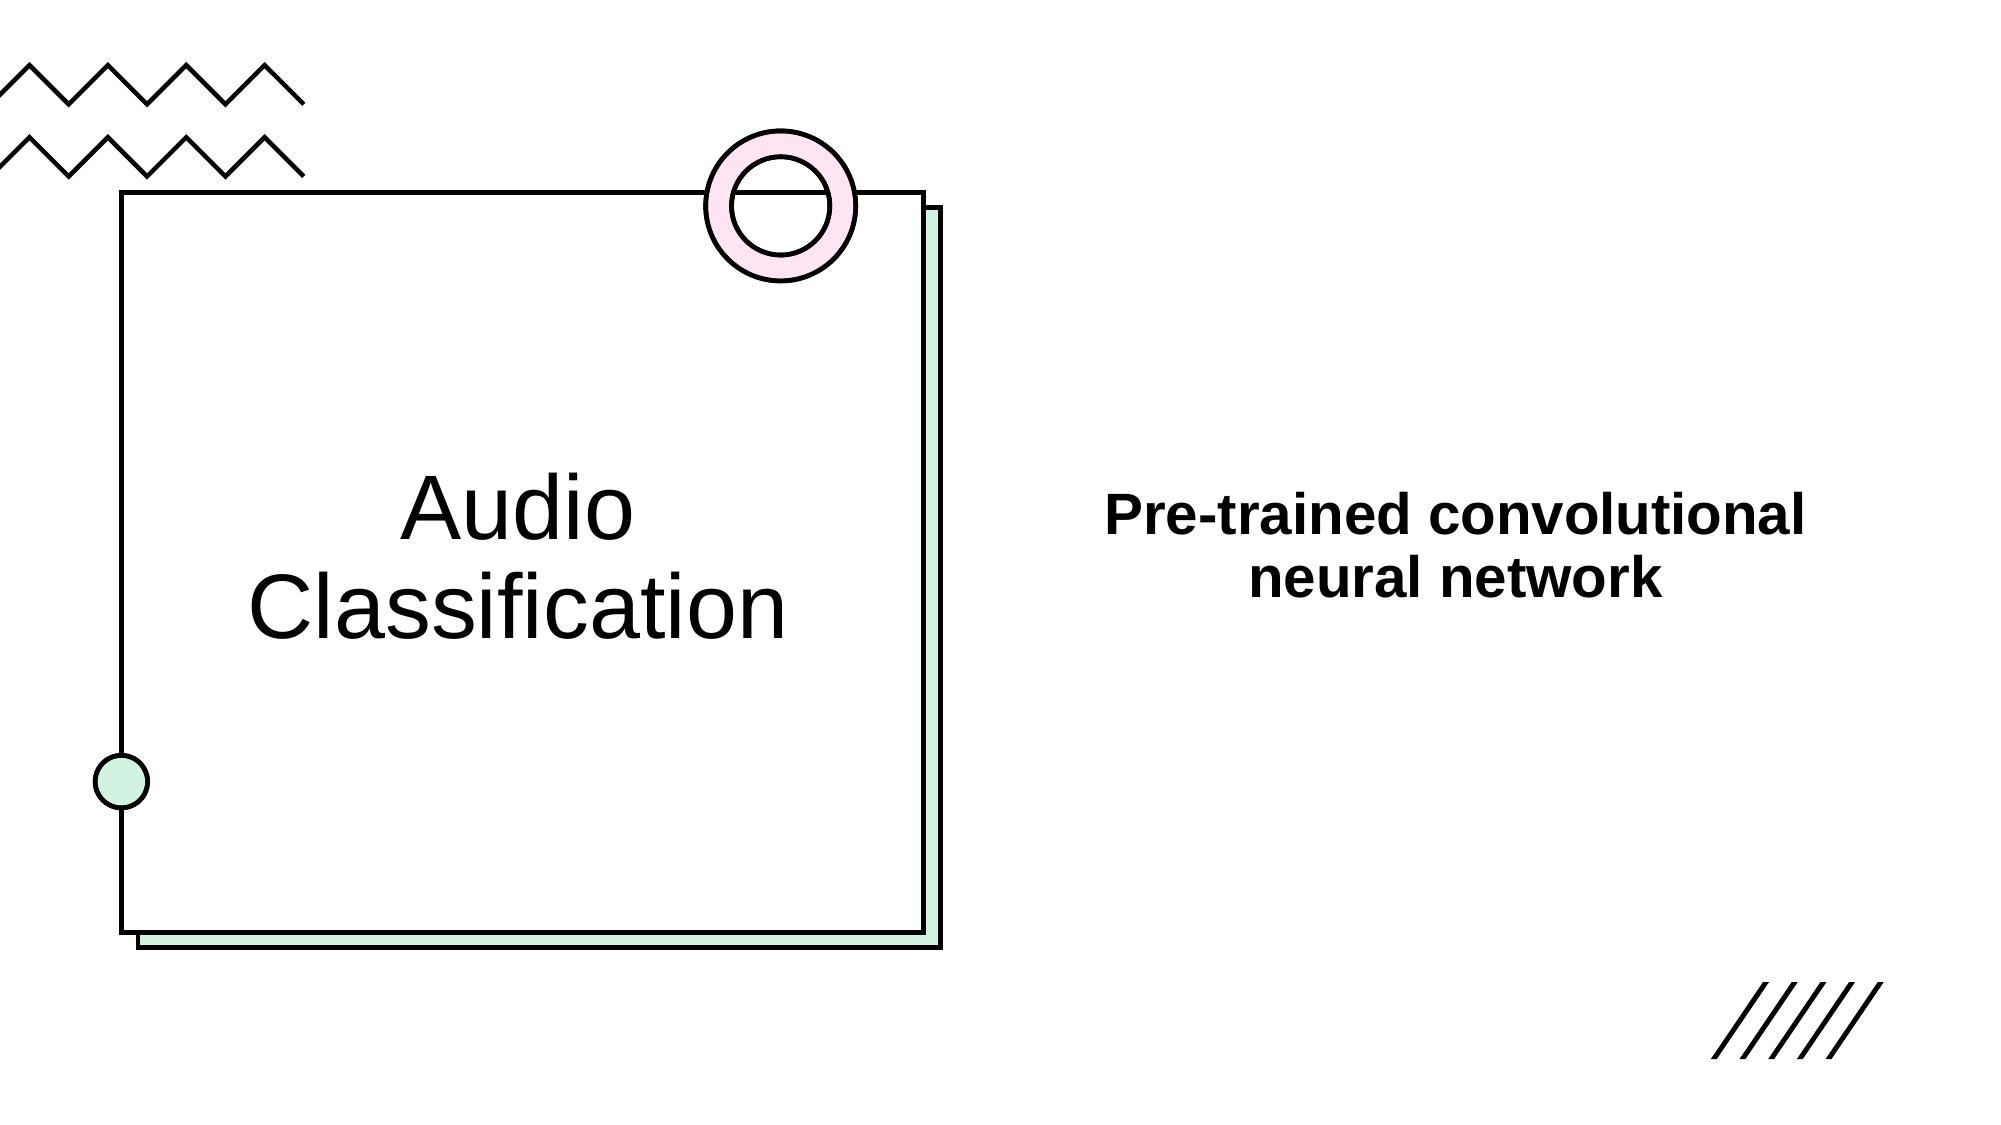

# Audio Classification
Pre-trained convolutional neural network